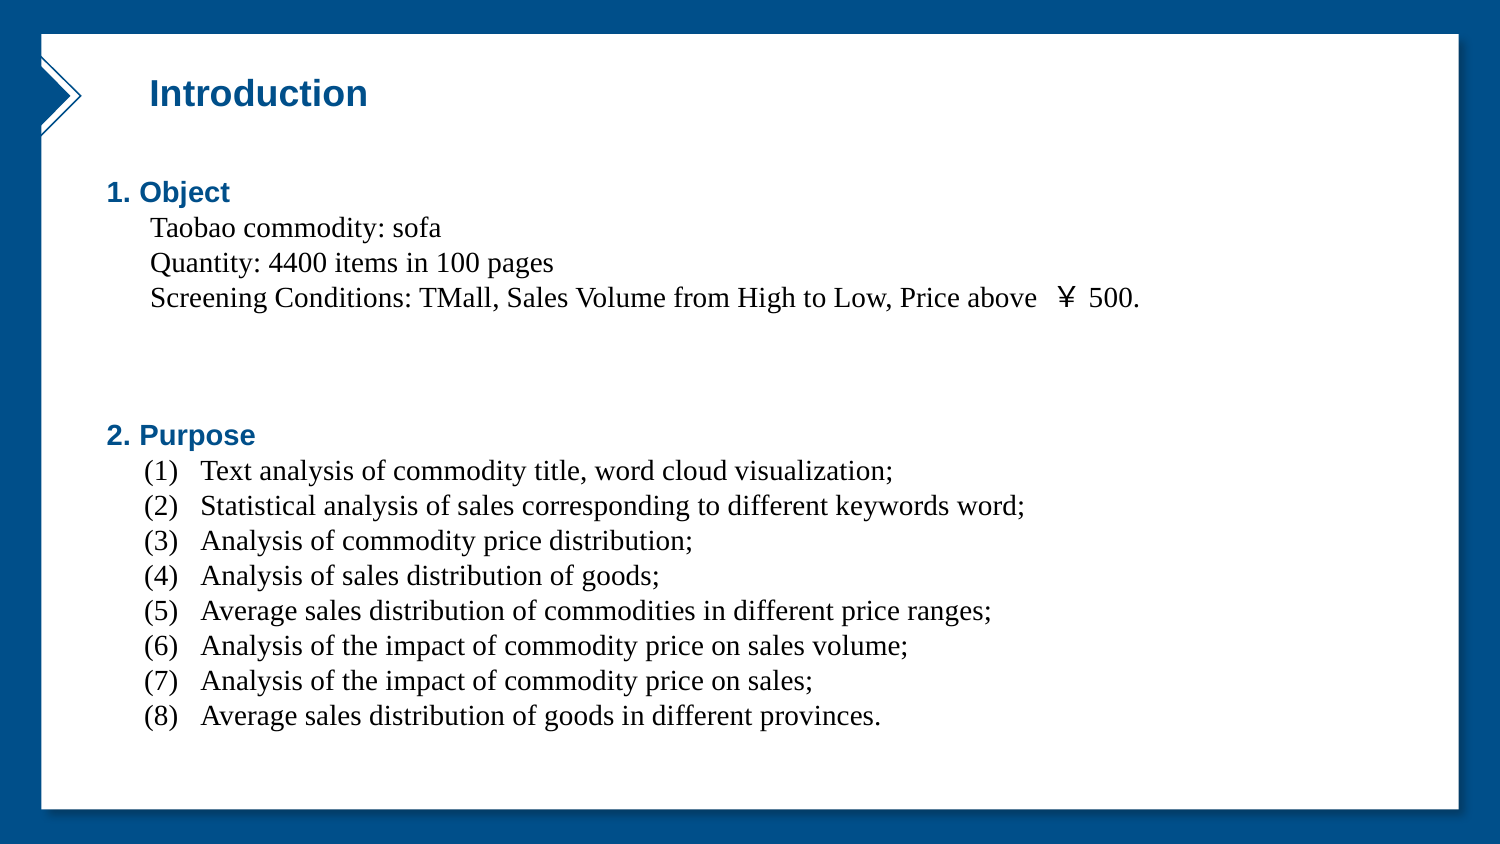

Introduction
1. Object
      Taobao commodity: sofa
      Quantity: 4400 items in 100 pages
      Screening Conditions: TMall, Sales Volume from High to Low, Price above ￥500.
2. Purpose
Text analysis of commodity title, word cloud visualization;
Statistical analysis of sales corresponding to different keywords word;
Analysis of commodity price distribution;
Analysis of sales distribution of goods;
Average sales distribution of commodities in different price ranges;
Analysis of the impact of commodity price on sales volume;
Analysis of the impact of commodity price on sales;
Average sales distribution of goods in different provinces.